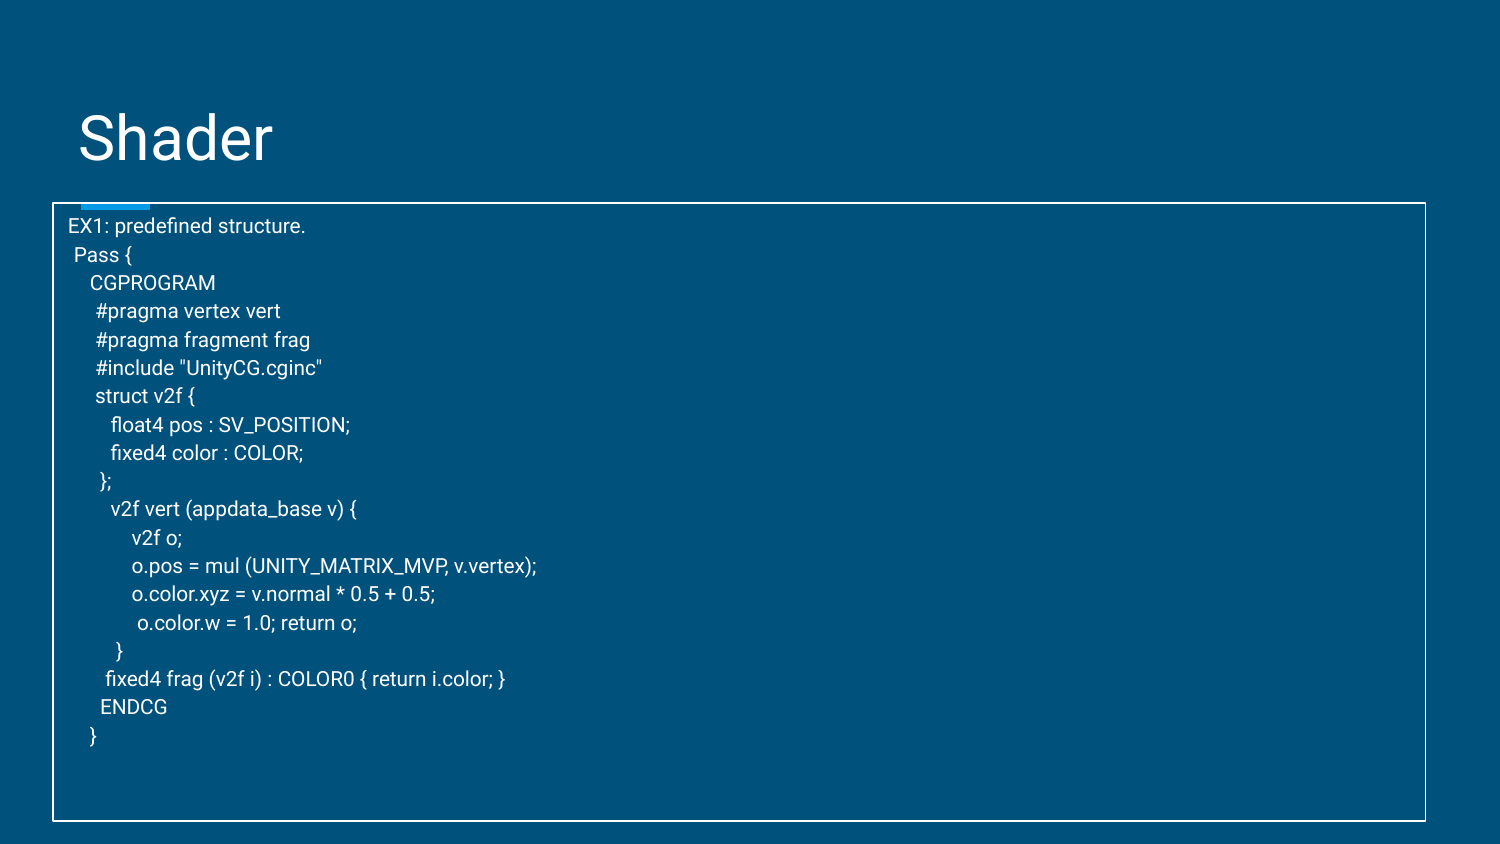

# Shader
EX1: predefined structure.
Pass {
   CGPROGRAM
    #pragma vertex vert
    #pragma fragment frag
    #include "UnityCG.cginc"
    struct v2f {
       float4 pos : SV_POSITION;
       fixed4 color : COLOR;
     };
       v2f vert (appdata_base v) {
           v2f o;
           o.pos = mul (UNITY_MATRIX_MVP, v.vertex);
           o.color.xyz = v.normal * 0.5 + 0.5;
            o.color.w = 1.0; return o;
        }
      fixed4 frag (v2f i) : COLOR0 { return i.color; }
     ENDCG
   }